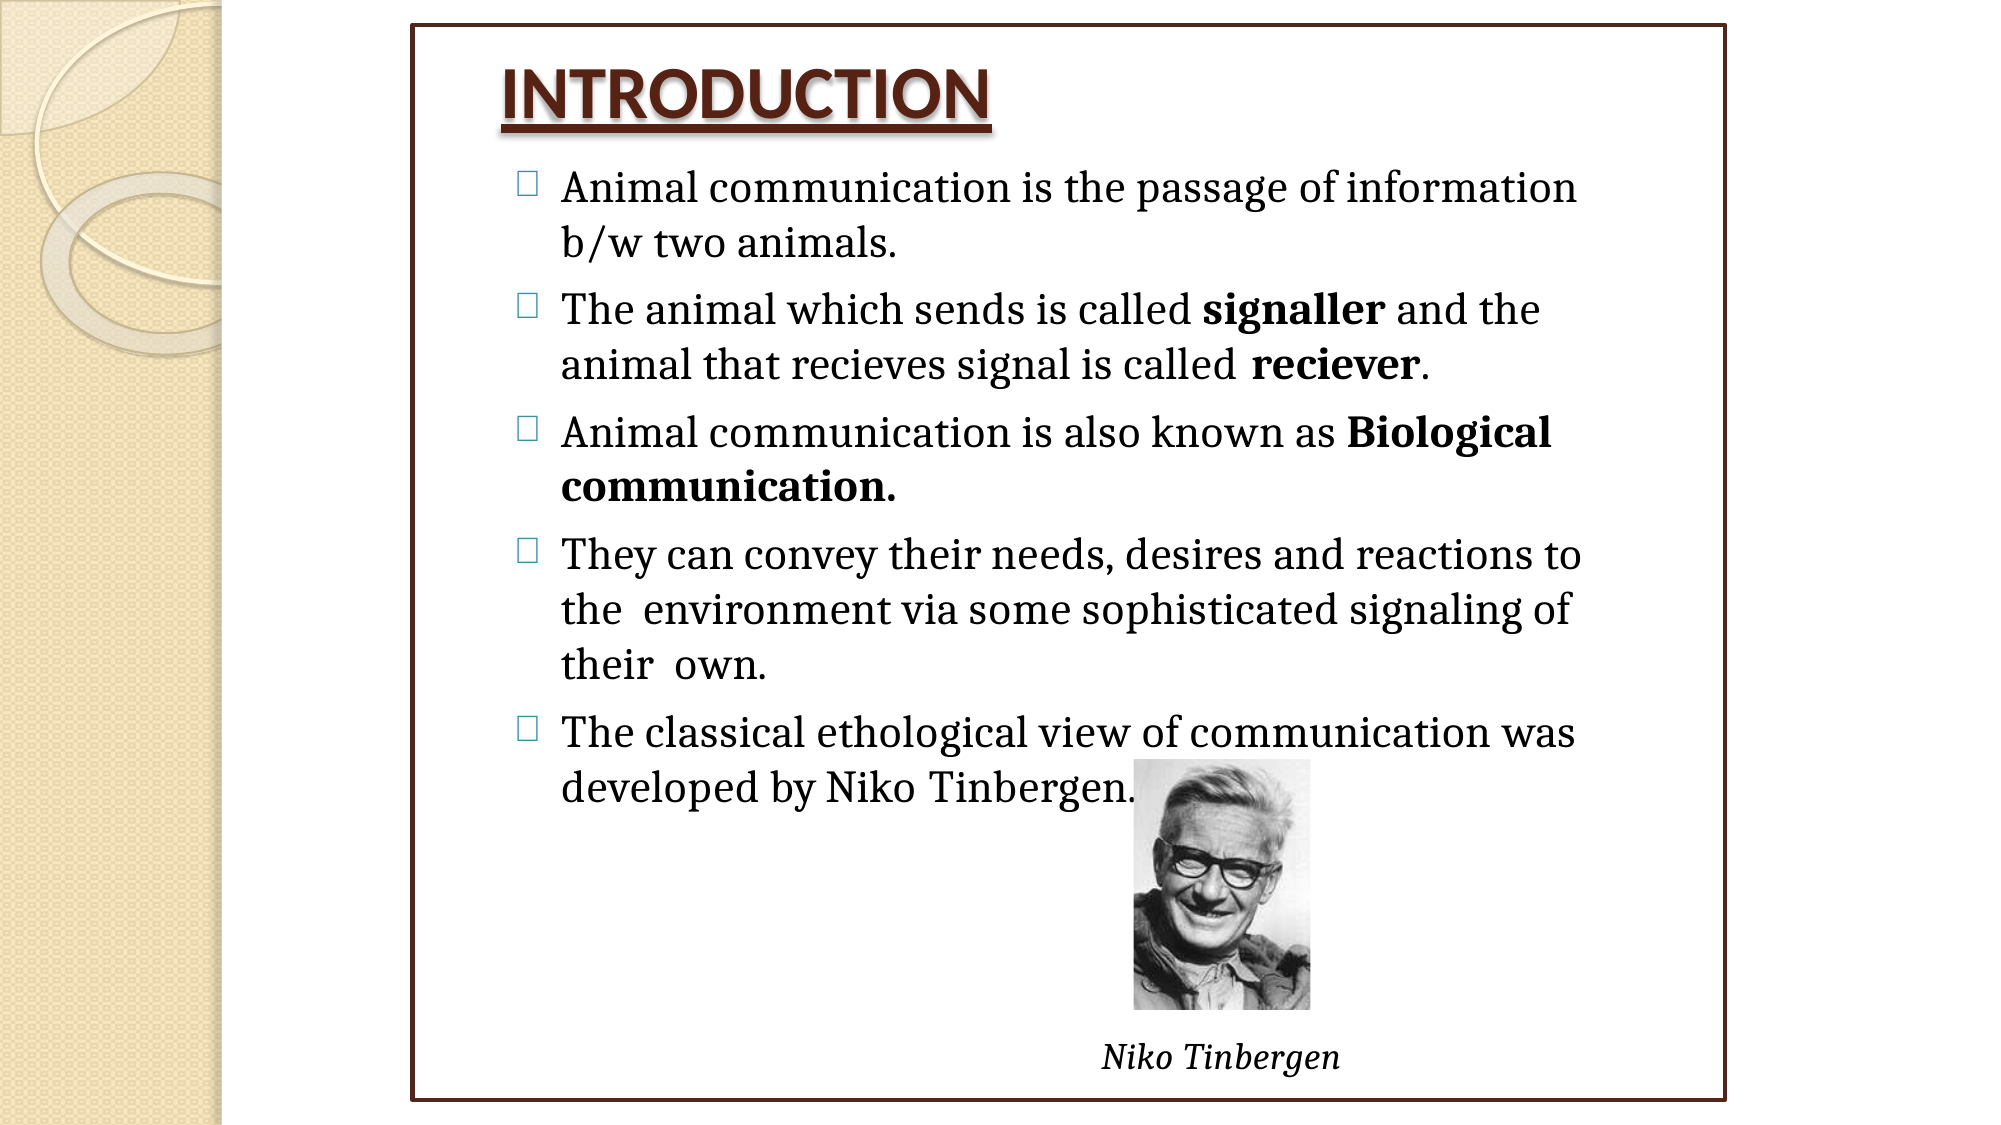

# INTRODUCTION
Animal communication is the passage of information  b/w two animals.
The animal which sends is called signaller and the  animal that recieves signal is called reciever.
Animal communication is also known as Biological  communication.
They can convey their needs, desires and reactions to the  environment via some sophisticated signaling of their  own.
The classical ethological view of communication was  developed by Niko Tinbergen.

Niko Tinbergen